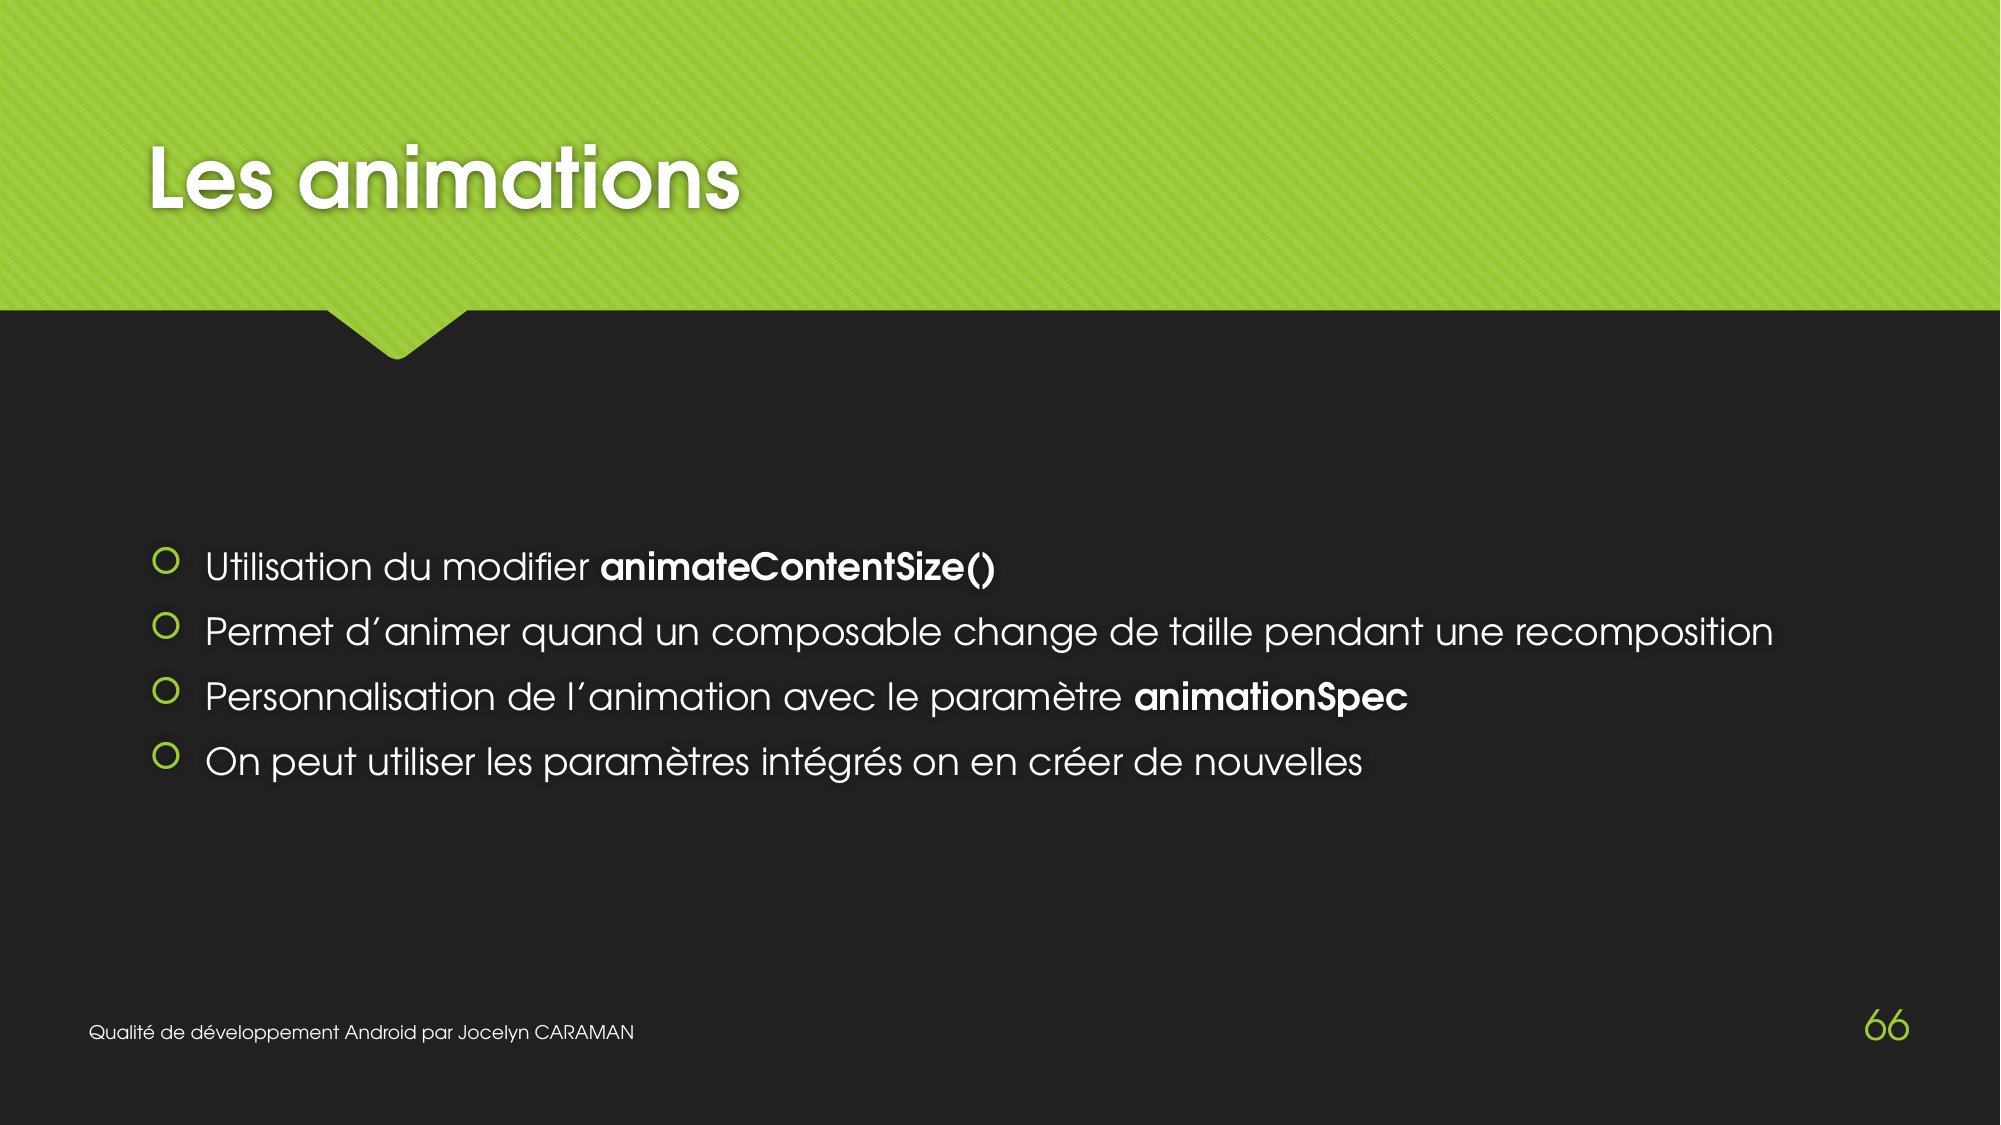

# Les animations
Utilisation du modifier animateContentSize()
Permet d’animer quand un composable change de taille pendant une recomposition
Personnalisation de l’animation avec le paramètre animationSpec
On peut utiliser les paramètres intégrés on en créer de nouvelles
66
Qualité de développement Android par Jocelyn CARAMAN